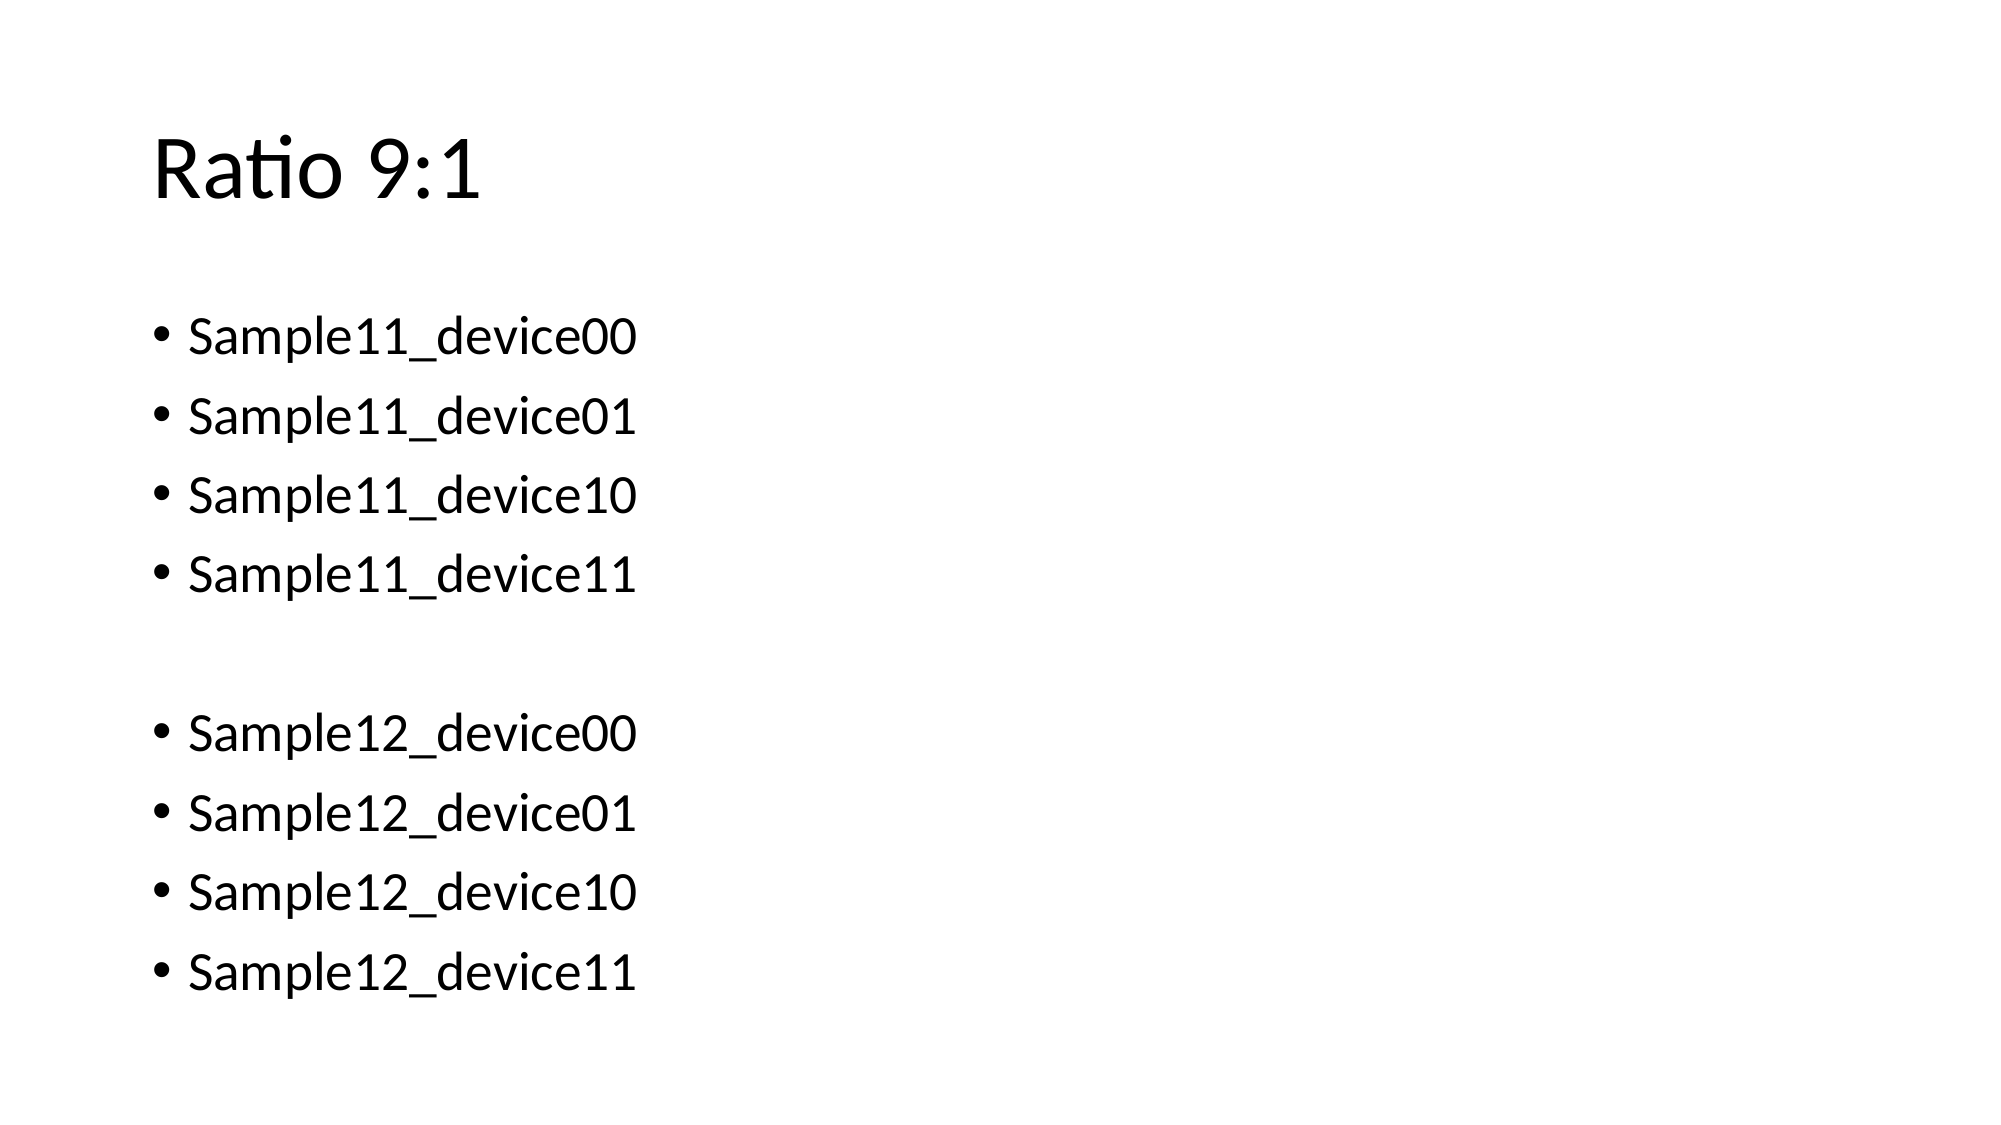

# Ratio 9:1
Sample11_device00
Sample11_device01
Sample11_device10
Sample11_device11

Sample12_device00
Sample12_device01
Sample12_device10
Sample12_device11